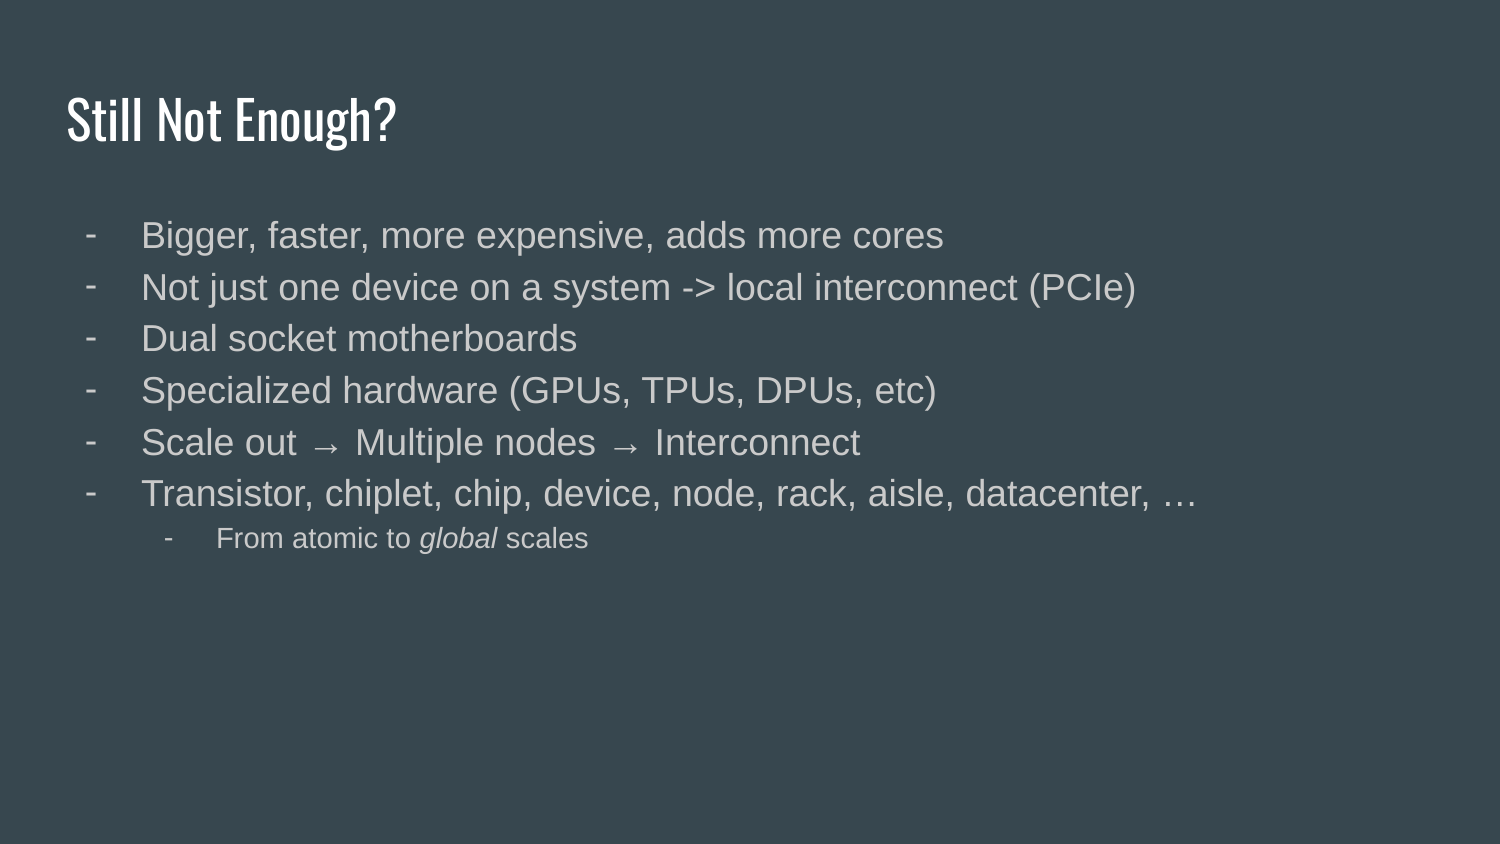

# Still Not Enough?
Bigger, faster, more expensive, adds more cores
Not just one device on a system -> local interconnect (PCIe)
Dual socket motherboards
Specialized hardware (GPUs, TPUs, DPUs, etc)
Scale out → Multiple nodes → Interconnect
Transistor, chiplet, chip, device, node, rack, aisle, datacenter, …
From atomic to global scales